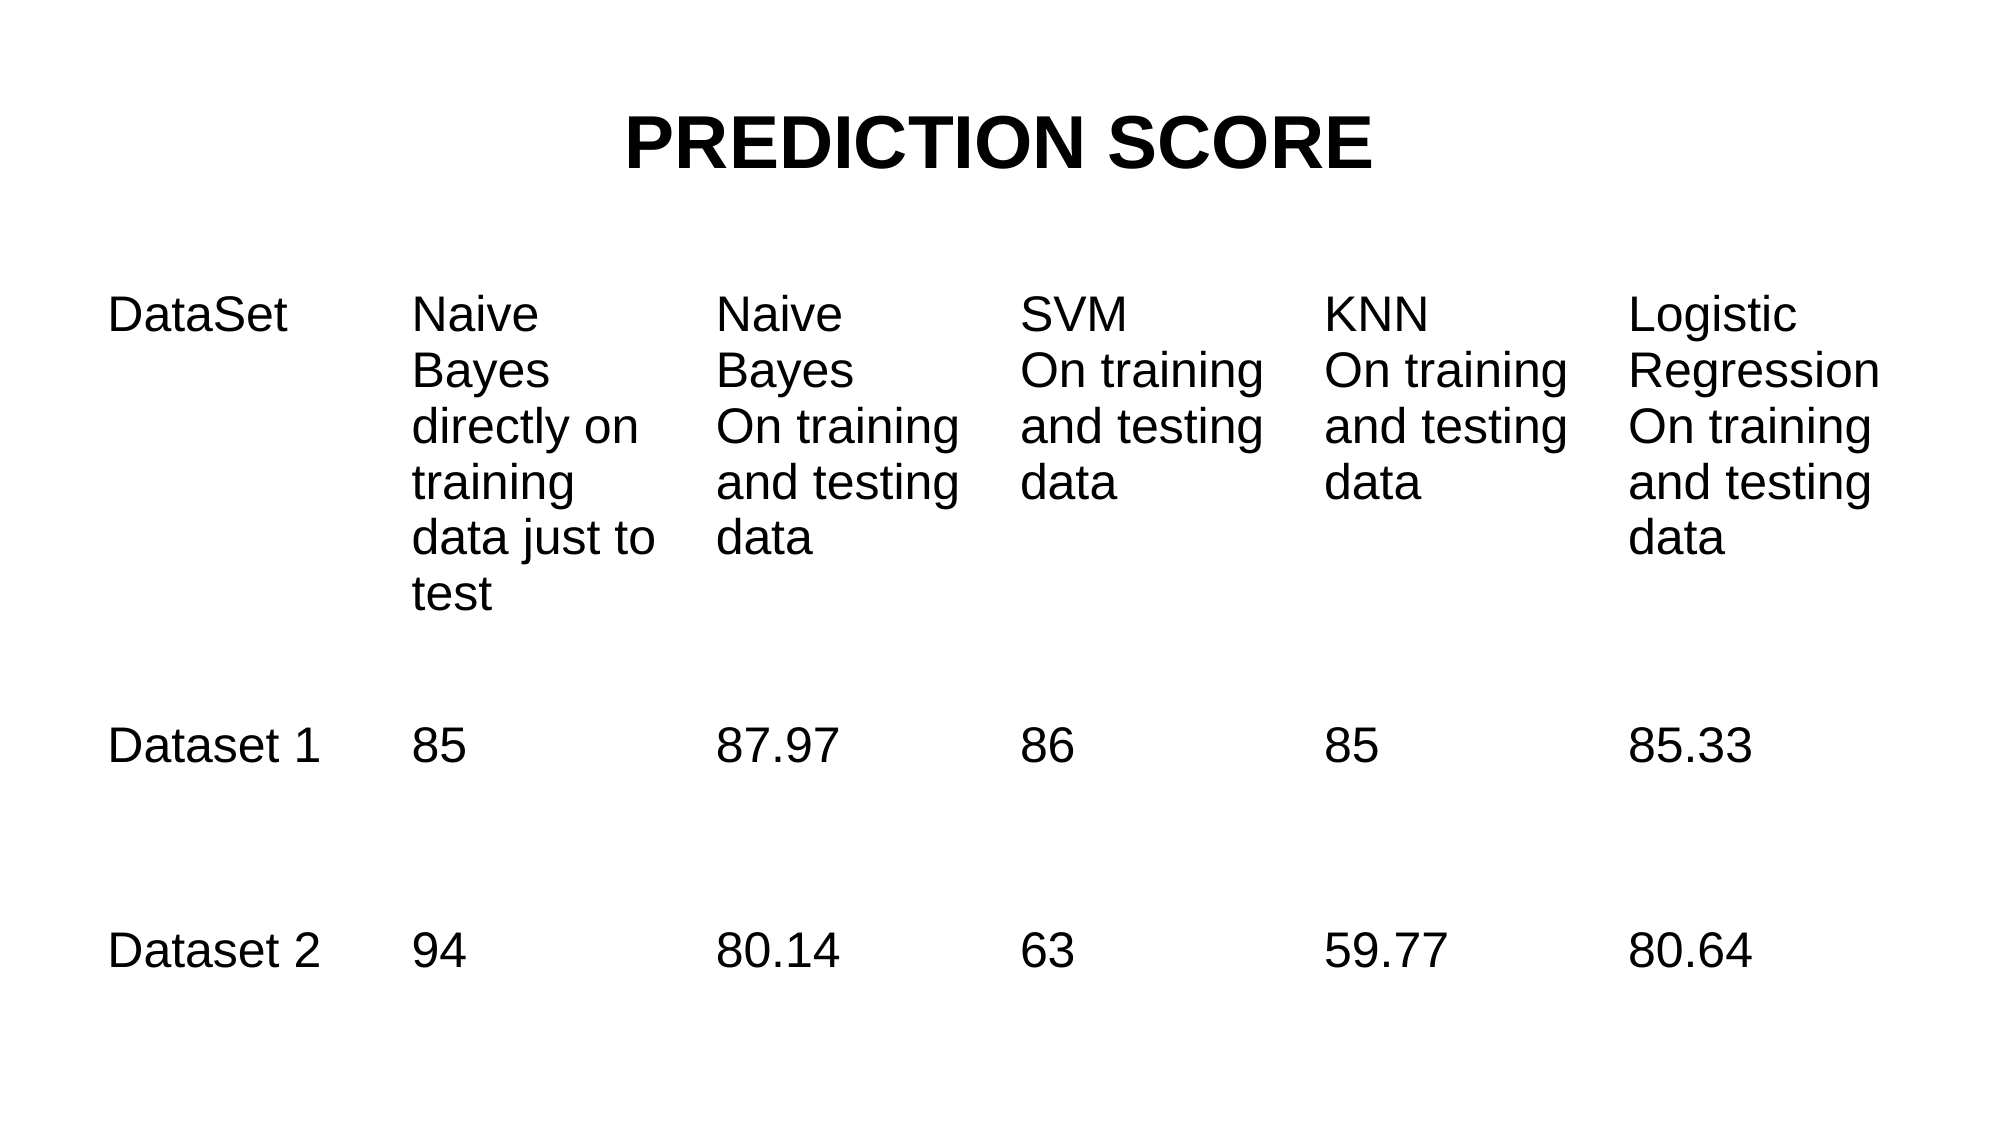

# Prediction Score
| DataSet | Naive Bayes directly on training data just to test | Naive Bayes On training and testing data | SVM On training and testing data | KNN On training and testing data | Logistic Regression On training and testing data |
| --- | --- | --- | --- | --- | --- |
| Dataset 1 | 85 | 87.97 | 86 | 85 | 85.33 |
| Dataset 2 | 94 | 80.14 | 63 | 59.77 | 80.64 |